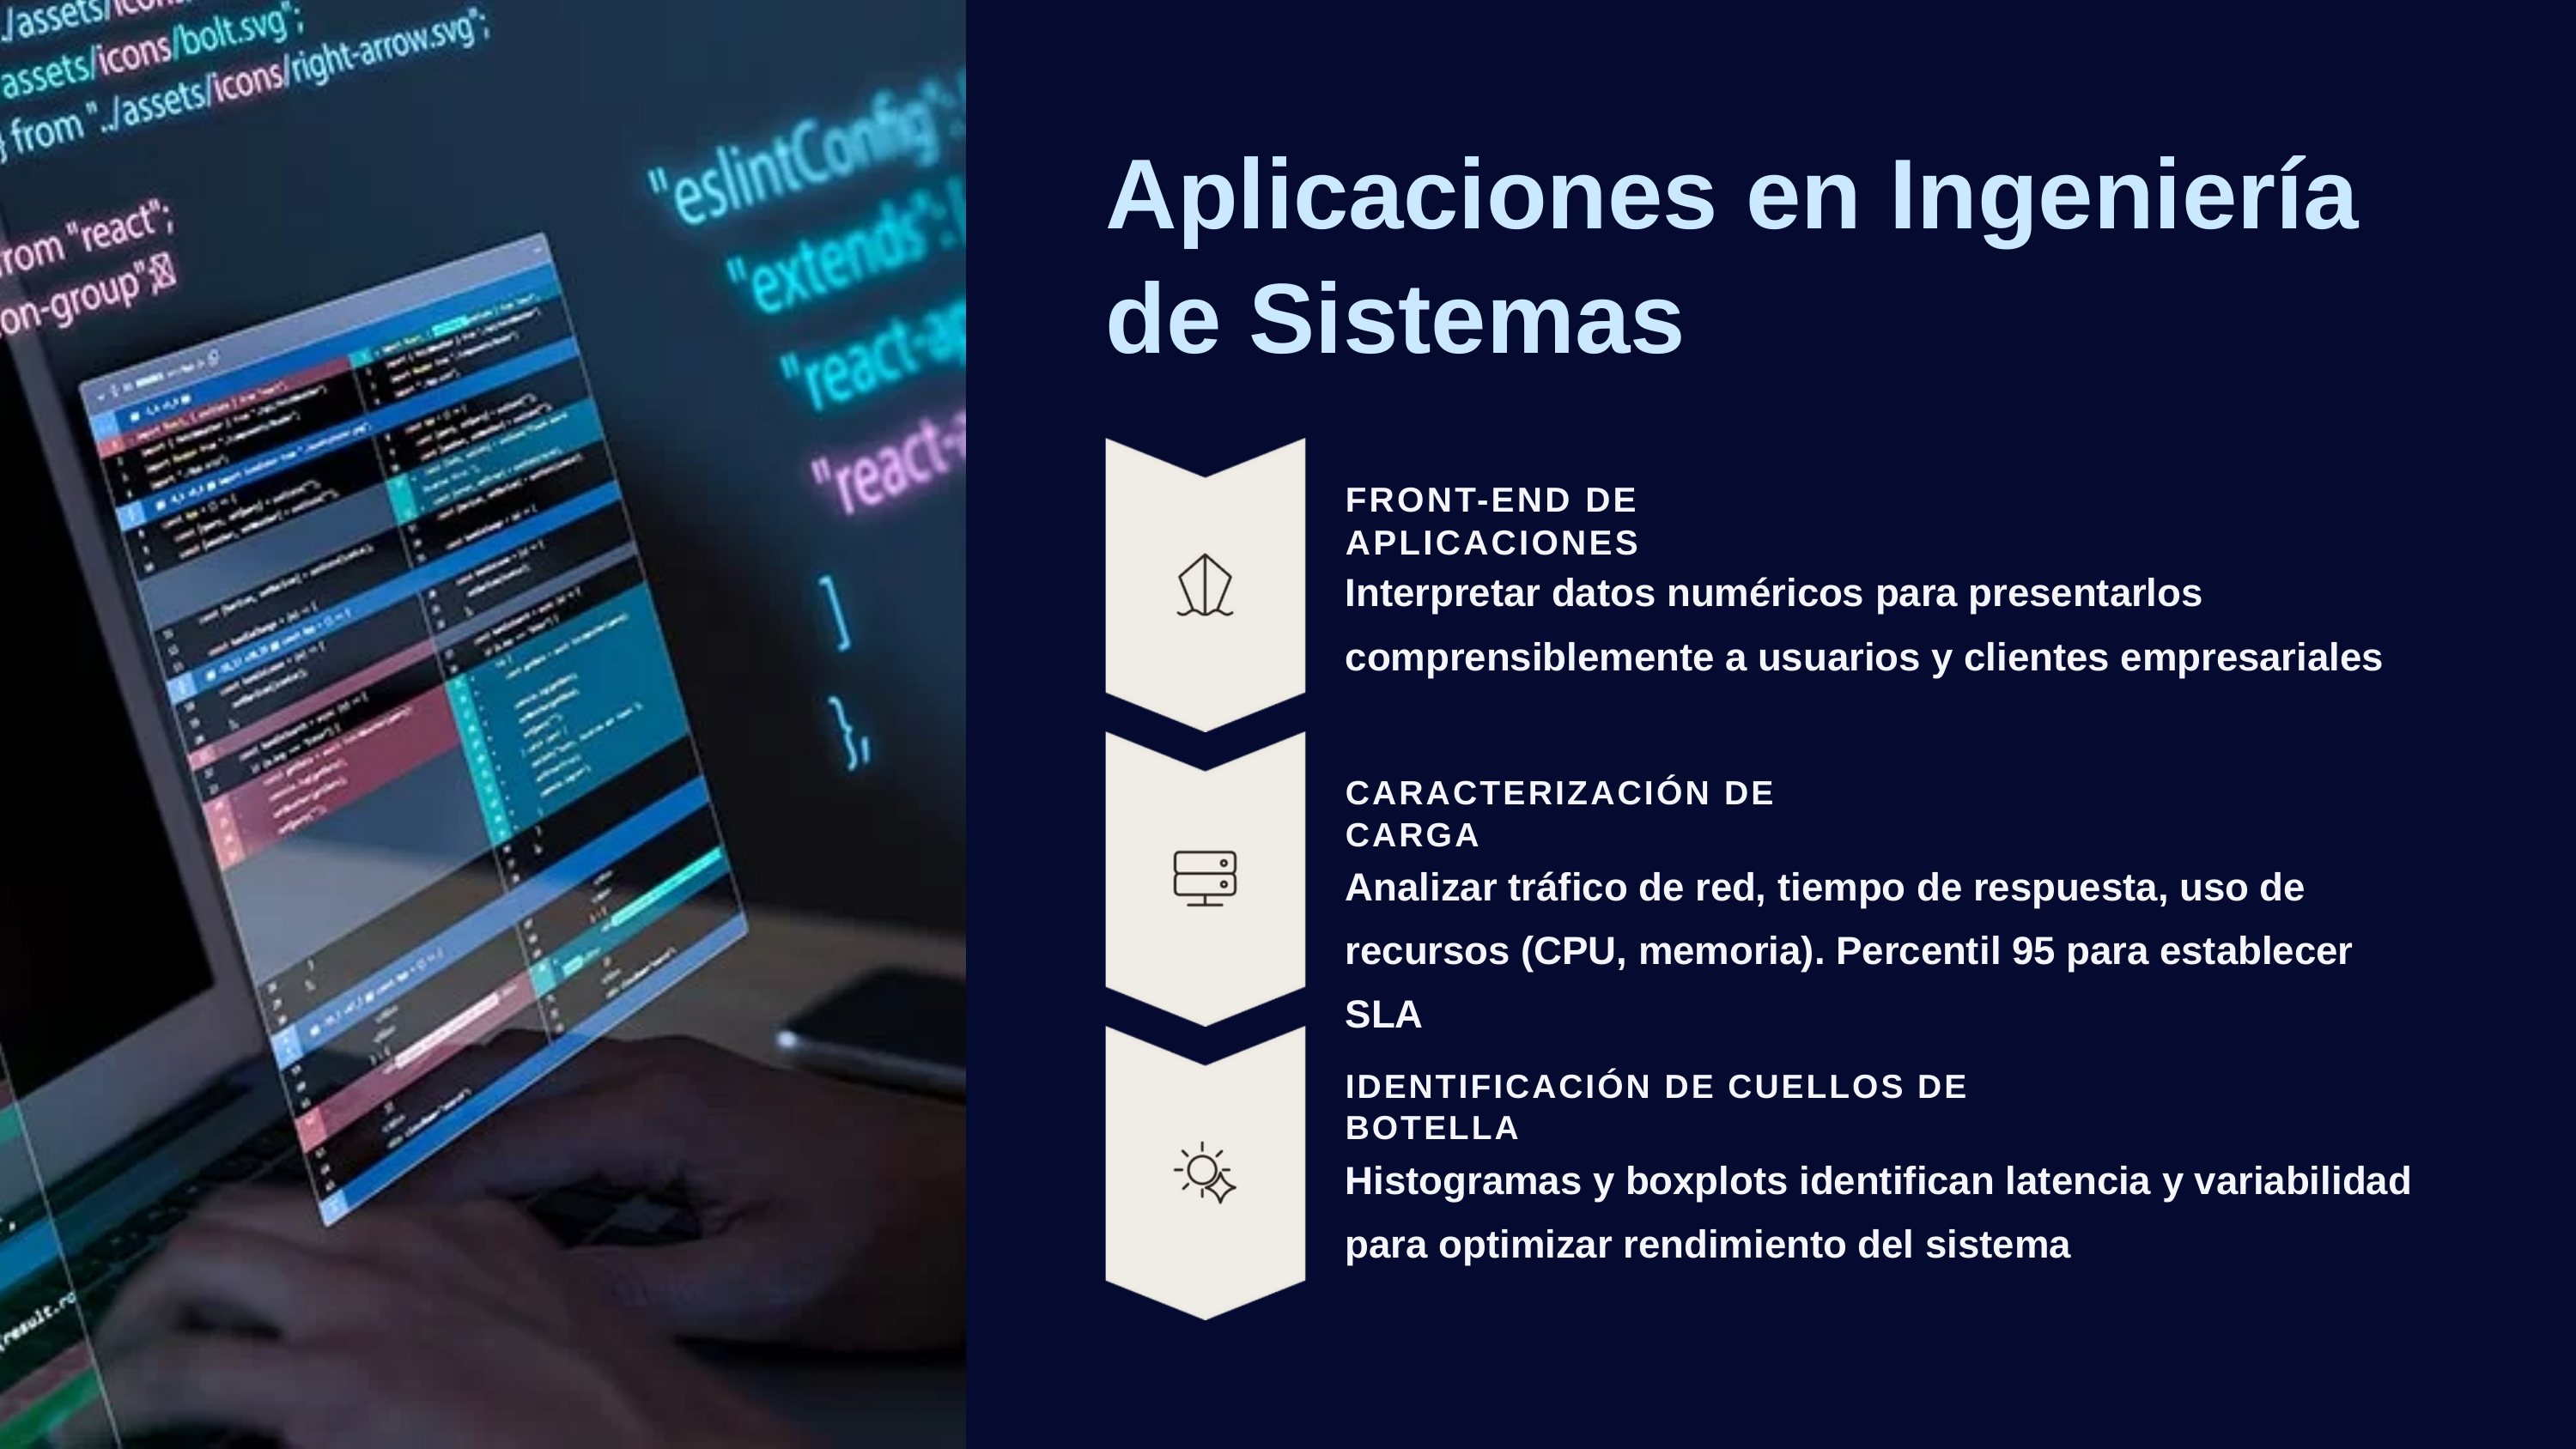

Aplicaciones en Ingeniería de Sistemas

FRONT-END DE APLICACIONES
Interpretar datos numéricos para presentarlos comprensiblemente a usuarios y clientes empresariales

CARACTERIZACIÓN DE CARGA
Analizar tráfico de red, tiempo de respuesta, uso de recursos (CPU, memoria). Percentil 95 para establecer SLA

IDENTIFICACIÓN DE CUELLOS DE BOTELLA
Histogramas y boxplots identifican latencia y variabilidad para optimizar rendimiento del sistema